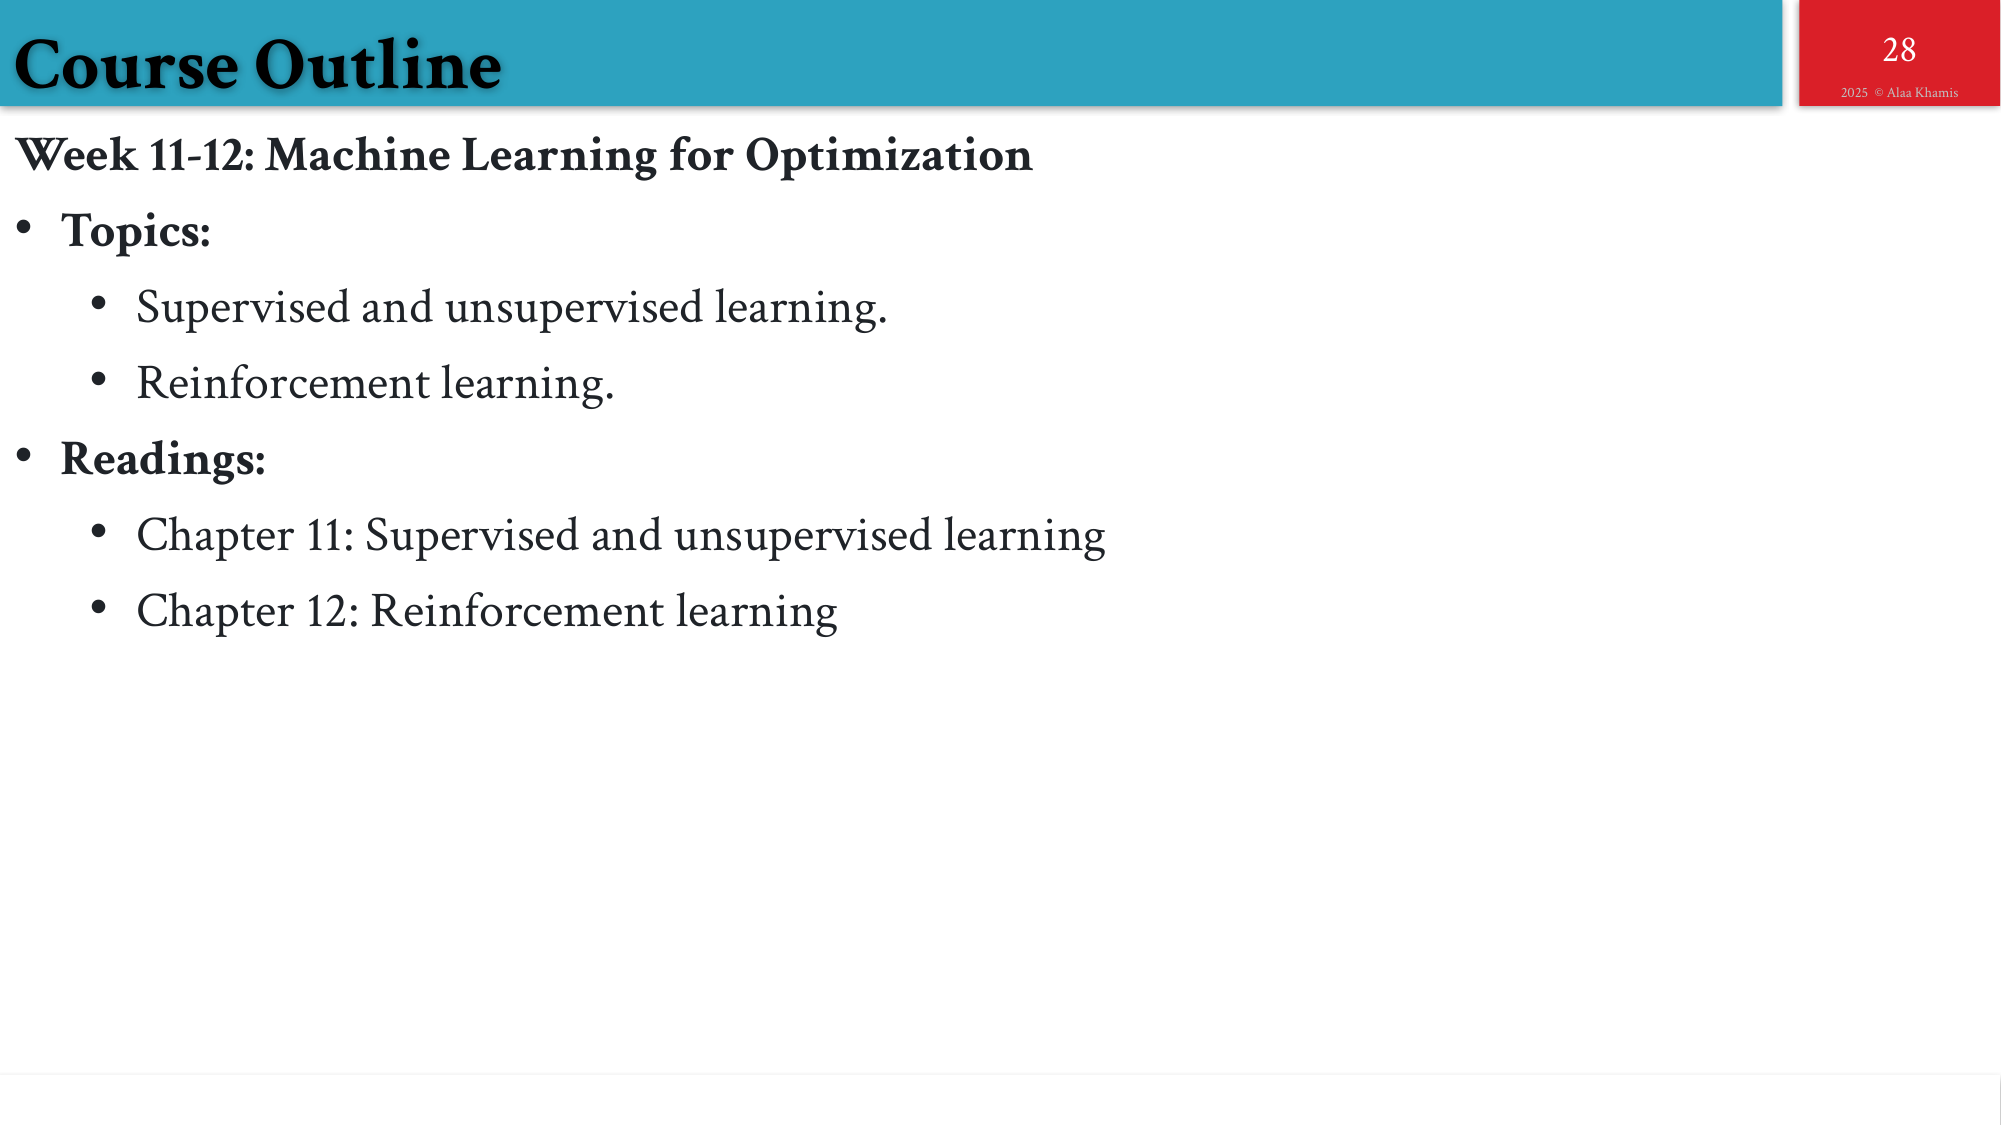

Course Outline
Week 11-12: Machine Learning for Optimization
 Topics:
Supervised and unsupervised learning.
Reinforcement learning.
 Readings:
Chapter 11: Supervised and unsupervised learning
Chapter 12: Reinforcement learning